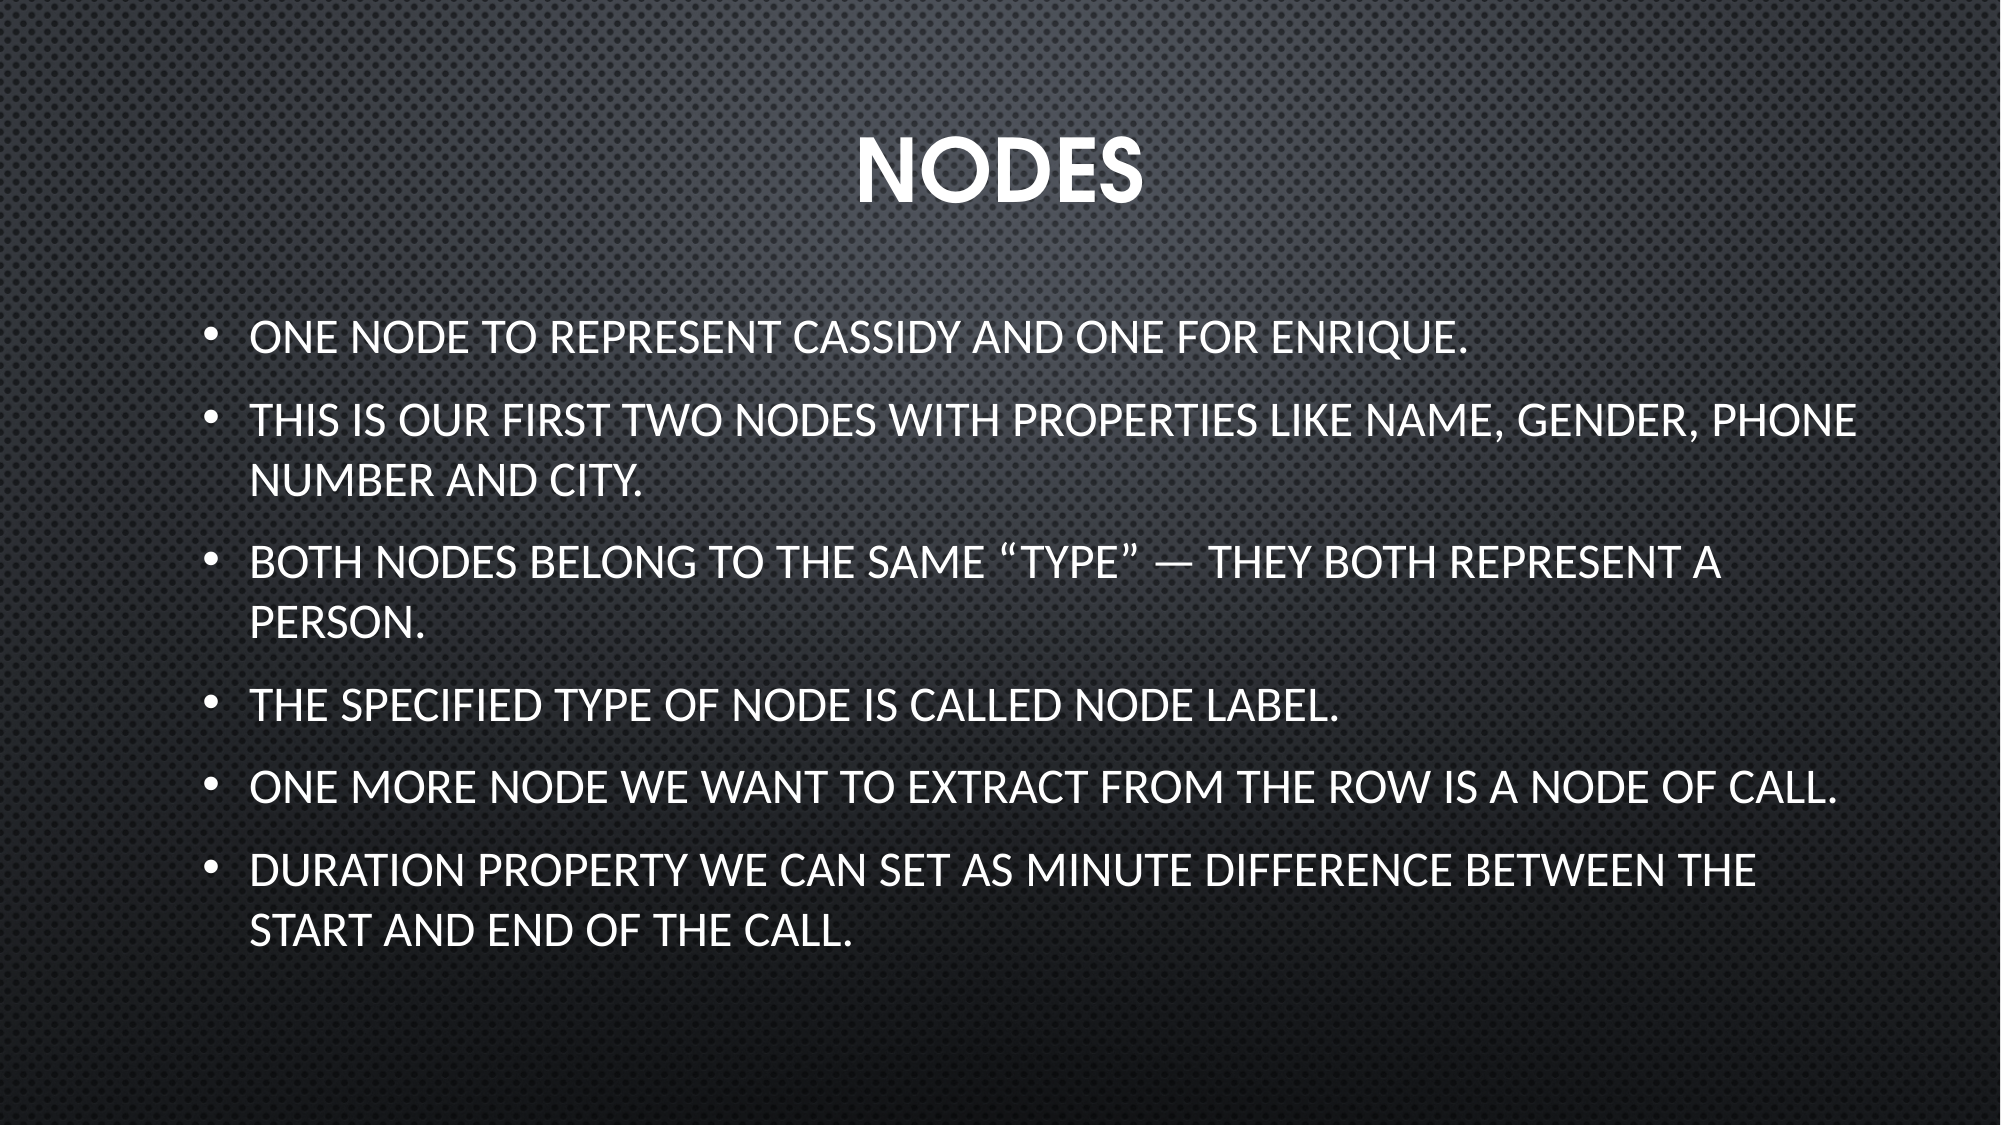

# nodes
One node to represent Cassidy and one for Enrique.
This is our first two nodes with properties like name, gender, phone number and city.
Both nodes belong to the same “type” — they both represent a Person.
The specified type of node is called Node Label.
One more node we want to extract from the row is a node of Call.
Duration property we can set as minute difference between the start and end of the call.